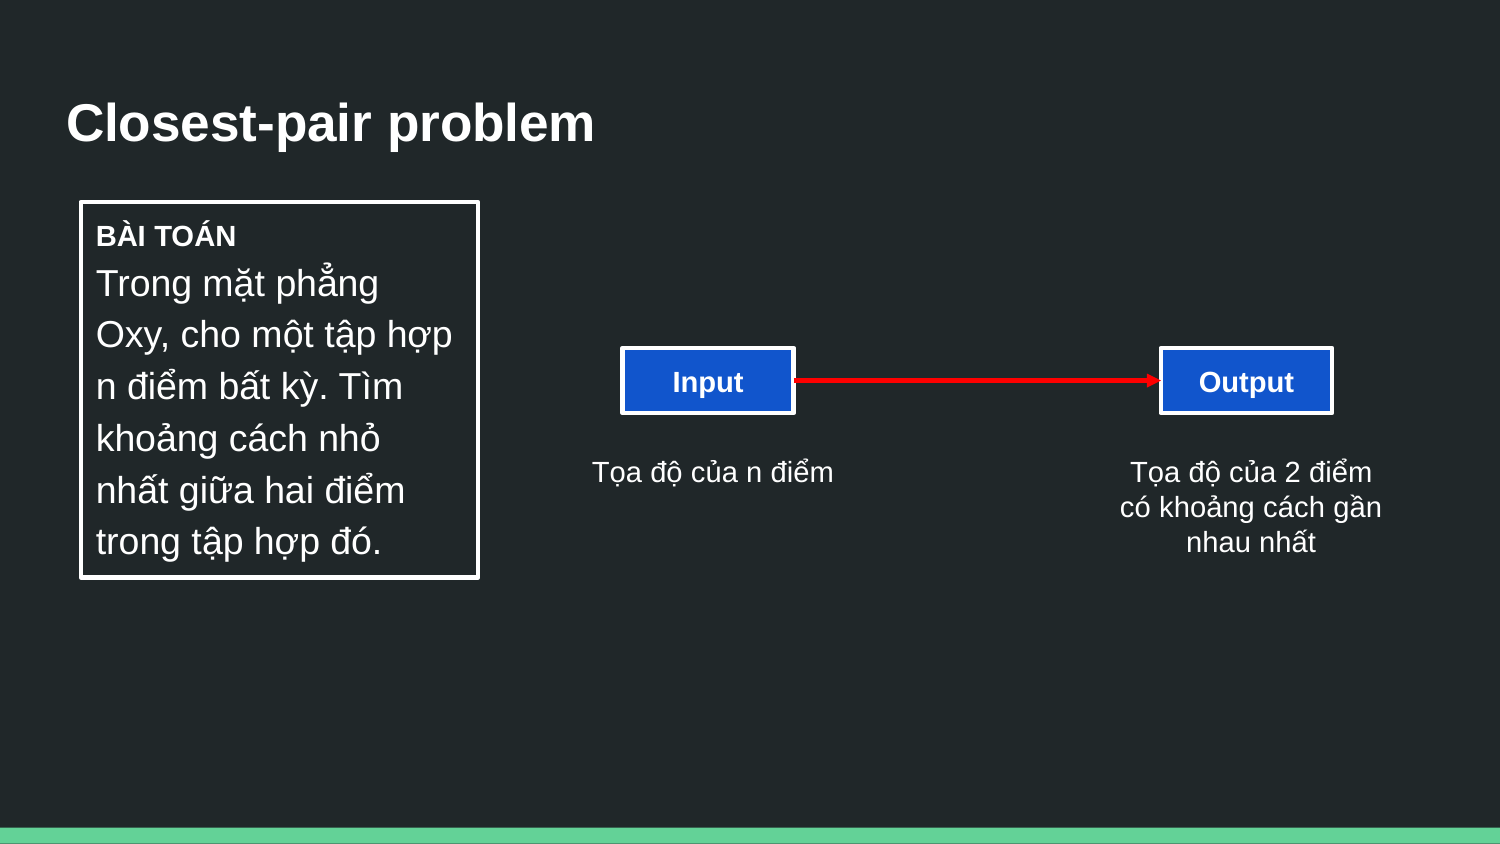

# Closest-pair problem
BÀI TOÁN
Trong mặt phẳng Oxy, cho một tập hợp n điểm bất kỳ. Tìm khoảng cách nhỏ nhất giữa hai điểm trong tập hợp đó.
Input
Output
Tọa độ của n điểm
Tọa độ của 2 điểm có khoảng cách gần nhau nhất